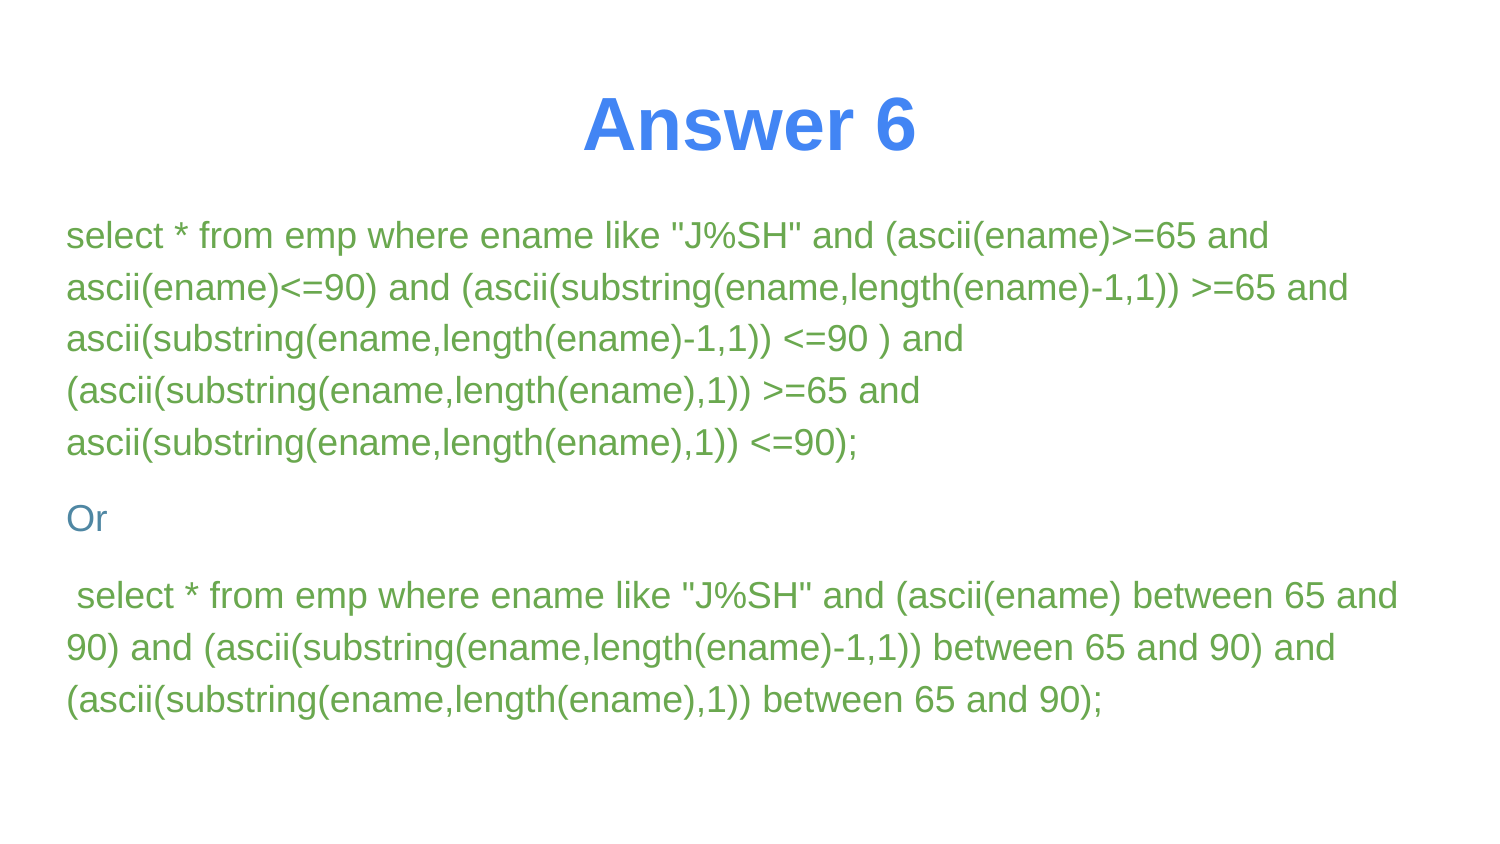

# Answer 6
select * from emp where ename like "J%SH" and (ascii(ename)>=65 and ascii(ename)<=90) and (ascii(substring(ename,length(ename)-1,1)) >=65 and ascii(substring(ename,length(ename)-1,1)) <=90 ) and (ascii(substring(ename,length(ename),1)) >=65 and ascii(substring(ename,length(ename),1)) <=90);
Or
 select * from emp where ename like "J%SH" and (ascii(ename) between 65 and 90) and (ascii(substring(ename,length(ename)-1,1)) between 65 and 90) and (ascii(substring(ename,length(ename),1)) between 65 and 90);